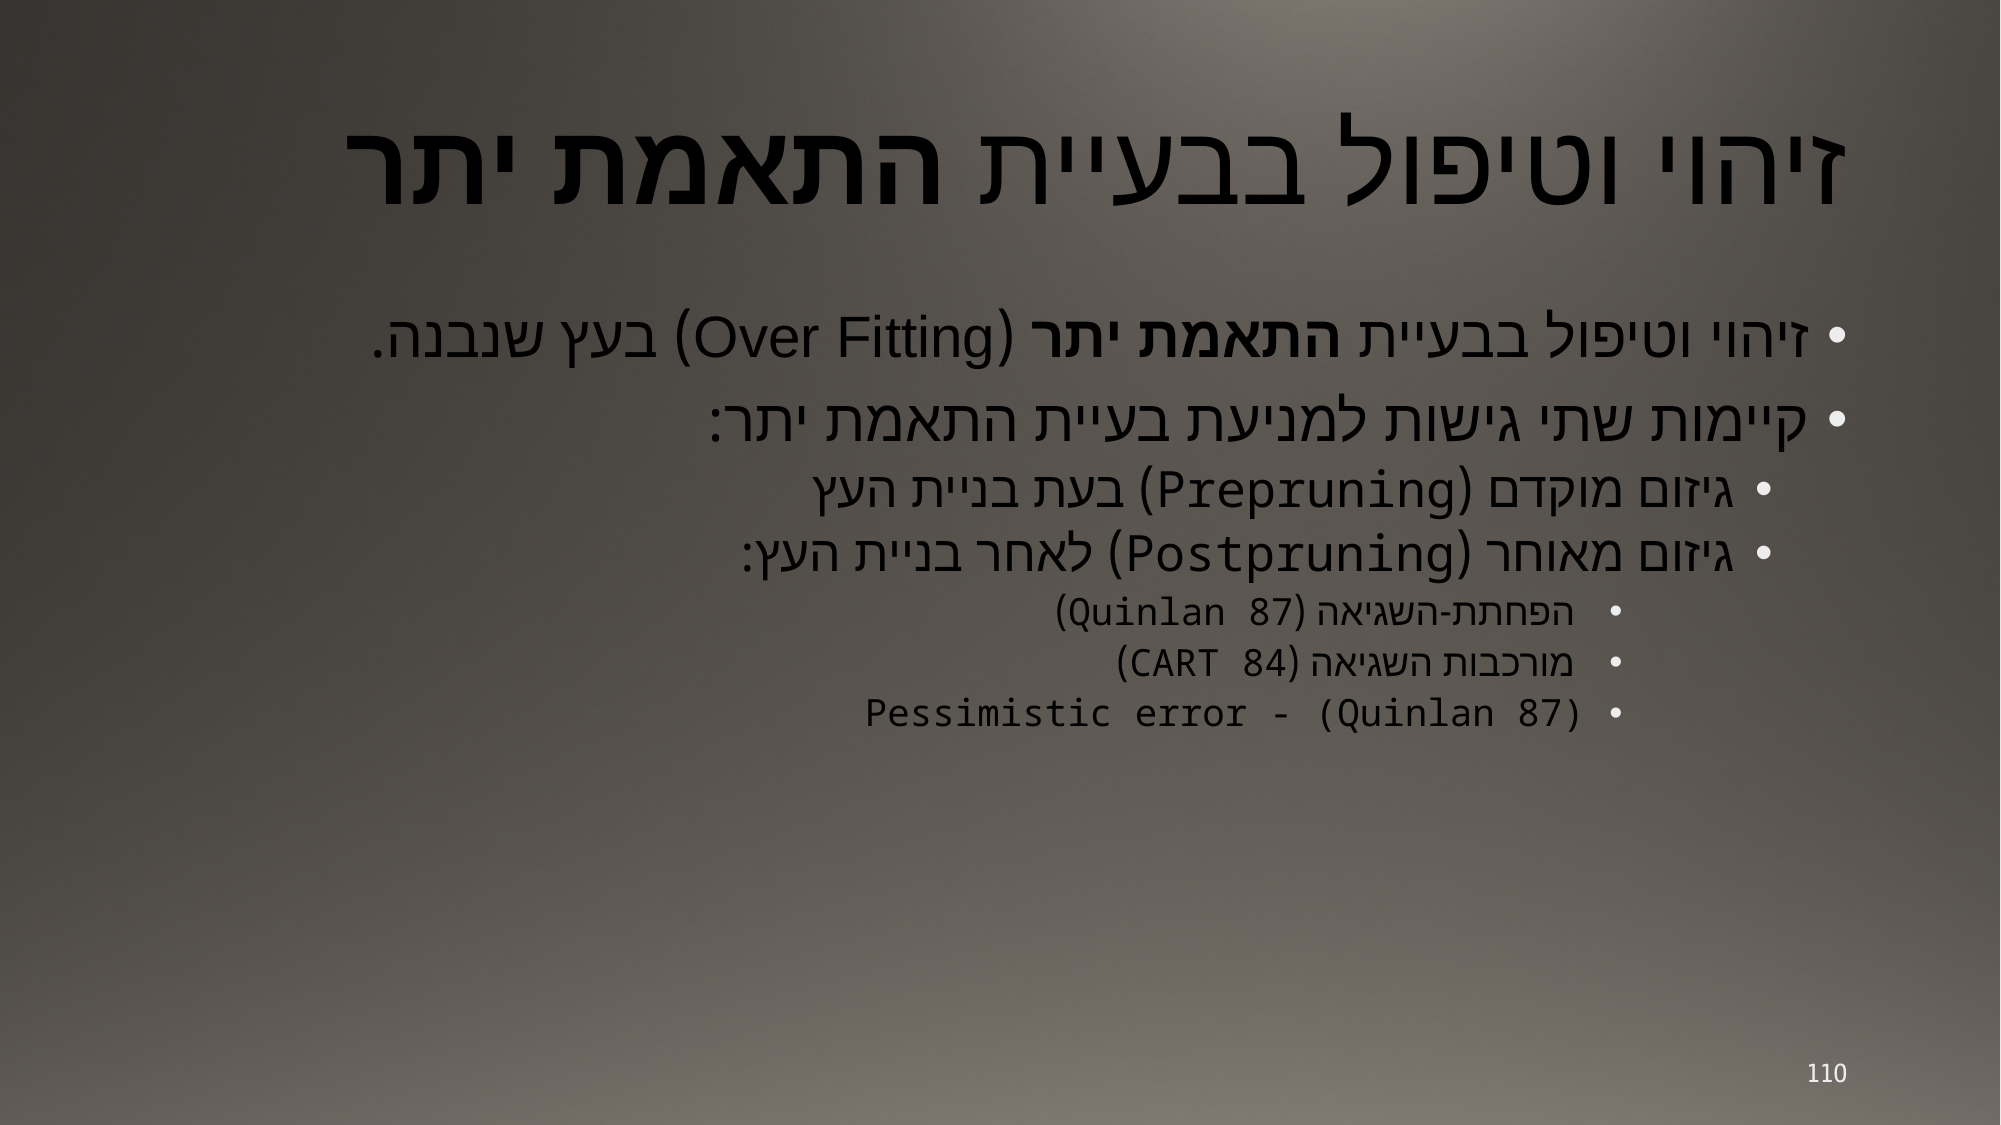

110

# זיהוי וטיפול בבעיית התאמת יתר
זיהוי וטיפול בבעיית התאמת יתר (Over Fitting) בעץ שנבנה.
קיימות שתי גישות למניעת בעיית התאמת יתר:
גיזום מוקדם (Prepruning) בעת בניית העץ
גיזום מאוחר (Postpruning) לאחר בניית העץ:
 הפחתת-השגיאה (Quinlan 87)
 מורכבות השגיאה (CART 84)
Pessimistic error - (Quinlan 87)